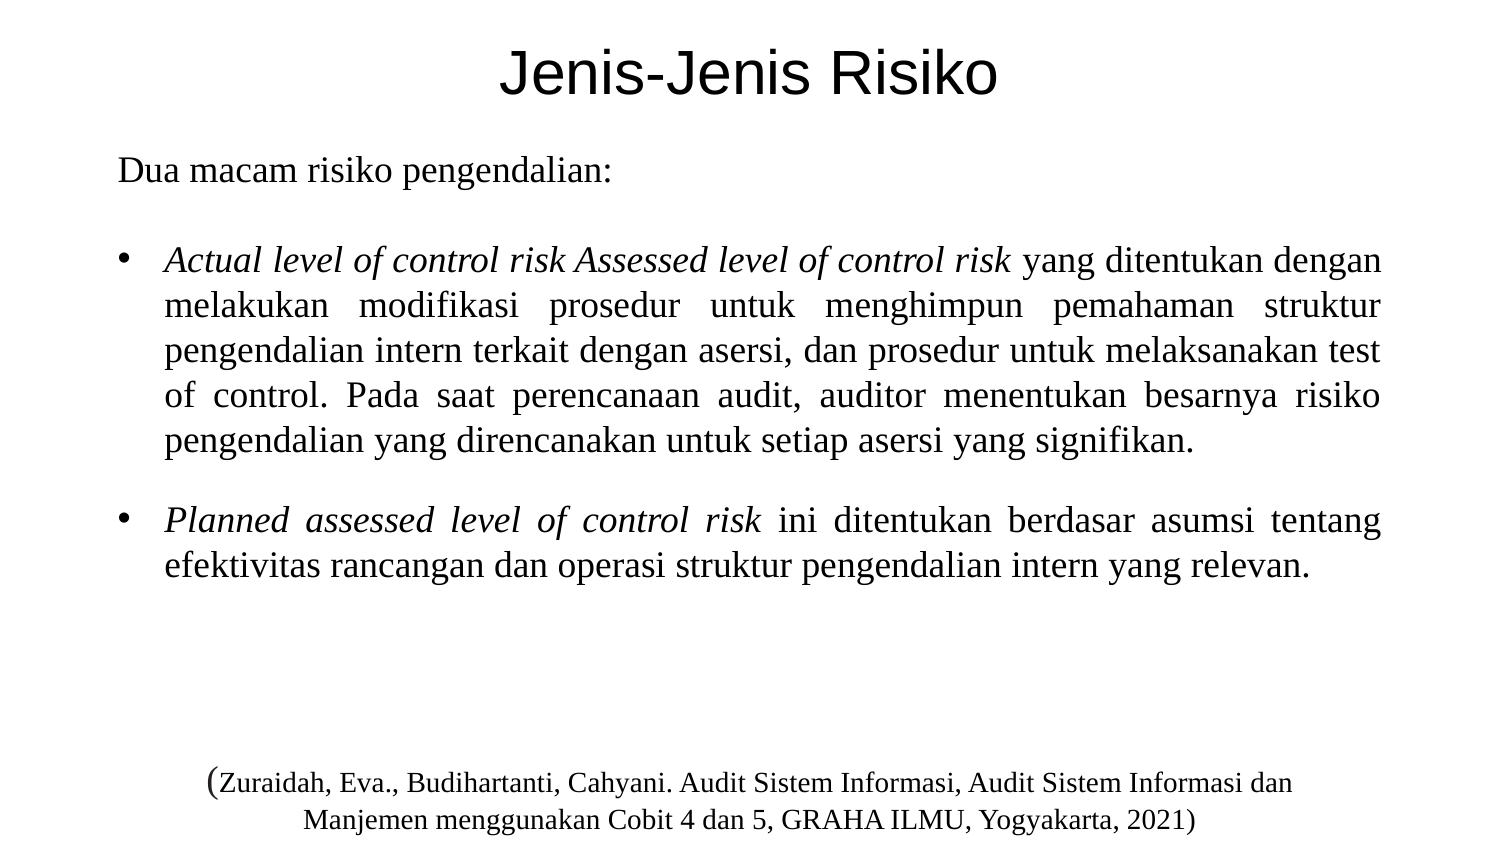

# Jenis-Jenis Risiko
Dua macam risiko pengendalian:

Actual level of control risk Assessed level of control risk yang ditentukan dengan melakukan modifikasi prosedur untuk menghimpun pemahaman struktur pengendalian intern terkait dengan asersi, dan prosedur untuk melaksanakan test of control. Pada saat perencanaan audit, auditor menentukan besarnya risiko pengendalian yang direncanakan untuk setiap asersi yang signifikan.

Planned assessed level of control risk ini ditentukan berdasar asumsi tentang efektivitas rancangan dan operasi struktur pengendalian intern yang relevan.

(Zuraidah, Eva., Budihartanti, Cahyani. Audit Sistem Informasi, Audit Sistem Informasi dan Manjemen menggunakan Cobit 4 dan 5, GRAHA ILMU, Yogyakarta, 2021)